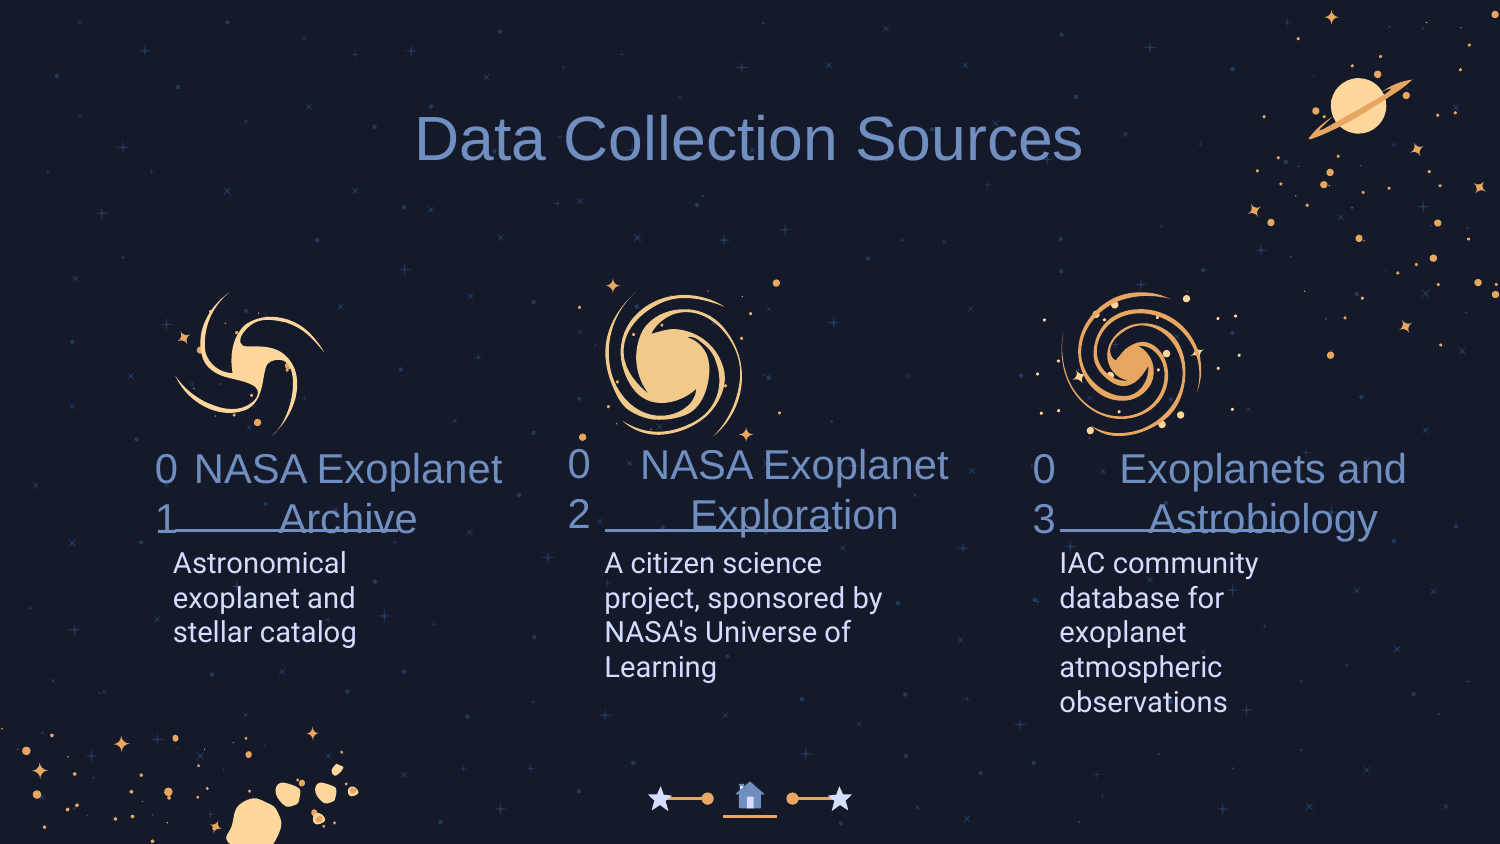

Data Collection Sources

NASA Exoplanet Exploration
NASA Exoplanet Archive
Exoplanets and Astrobiology
02
03
# 01
A citizen science project, sponsored by NASA's Universe of Learning
Astronomical exoplanet and stellar catalog
IAC community database for exoplanet atmospheric observations